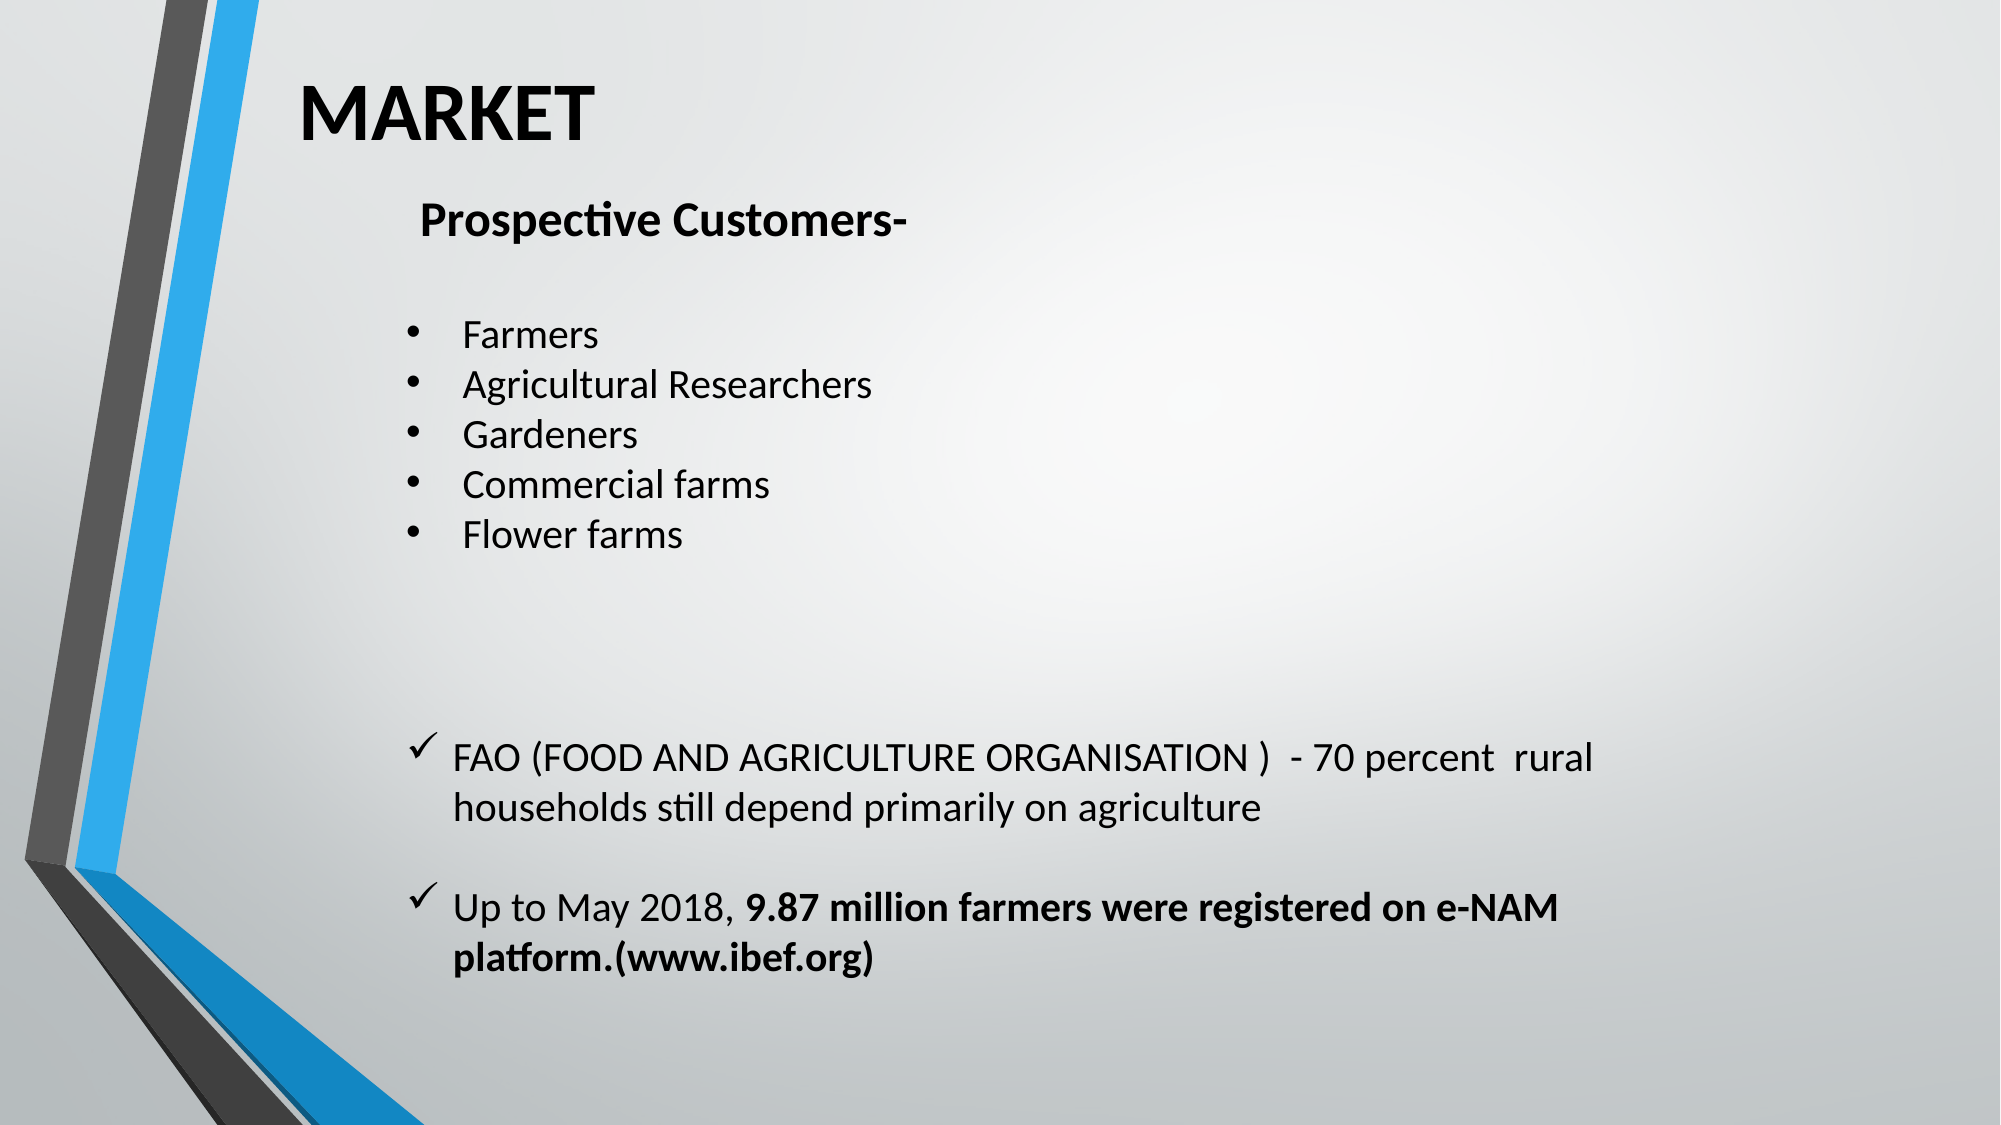

# MARKET
 Prospective Customers-

Farmers
Agricultural Researchers
Gardeners
Commercial farms
Flower farms

FAO (FOOD AND AGRICULTURE ORGANISATION )  - 70 percent  rural households still depend primarily on agriculture

Up to May 2018, 9.87 million farmers were registered on e-NAM platform.(www.ibef.org)